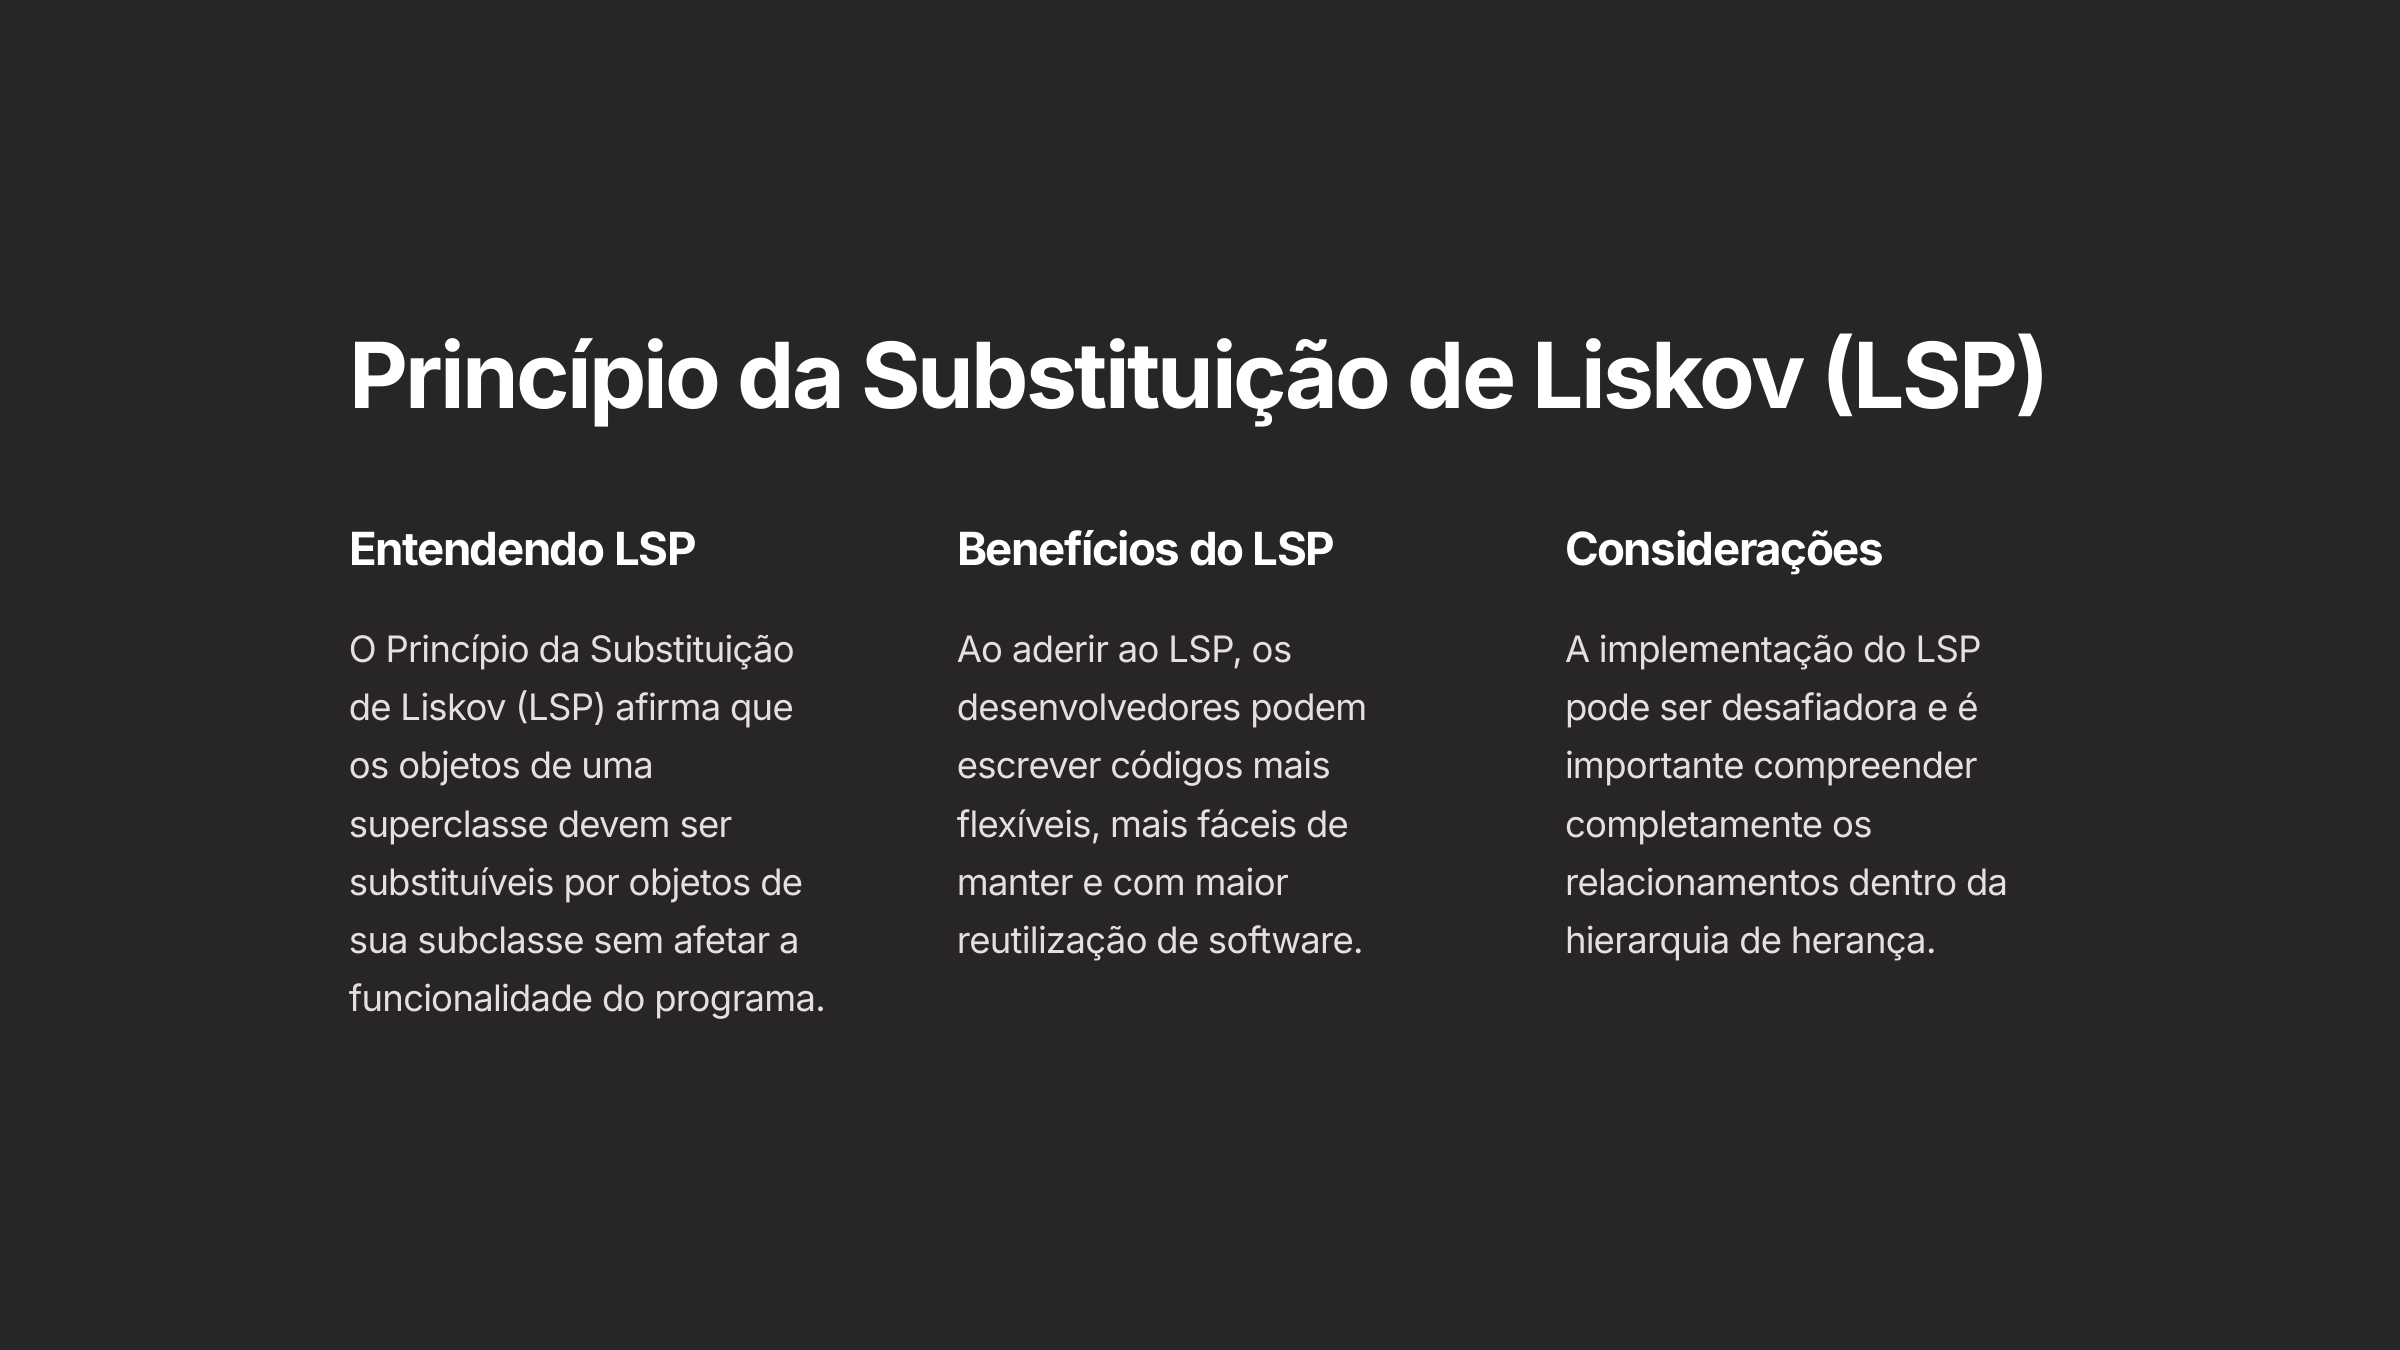

Princípio da Substituição de Liskov (LSP)
Entendendo LSP
Benefícios do LSP
Considerações
O Princípio da Substituição de Liskov (LSP) afirma que os objetos de uma superclasse devem ser substituíveis por objetos de sua subclasse sem afetar a funcionalidade do programa.
Ao aderir ao LSP, os desenvolvedores podem escrever códigos mais flexíveis, mais fáceis de manter e com maior reutilização de software.
A implementação do LSP pode ser desafiadora e é importante compreender completamente os relacionamentos dentro da hierarquia de herança.